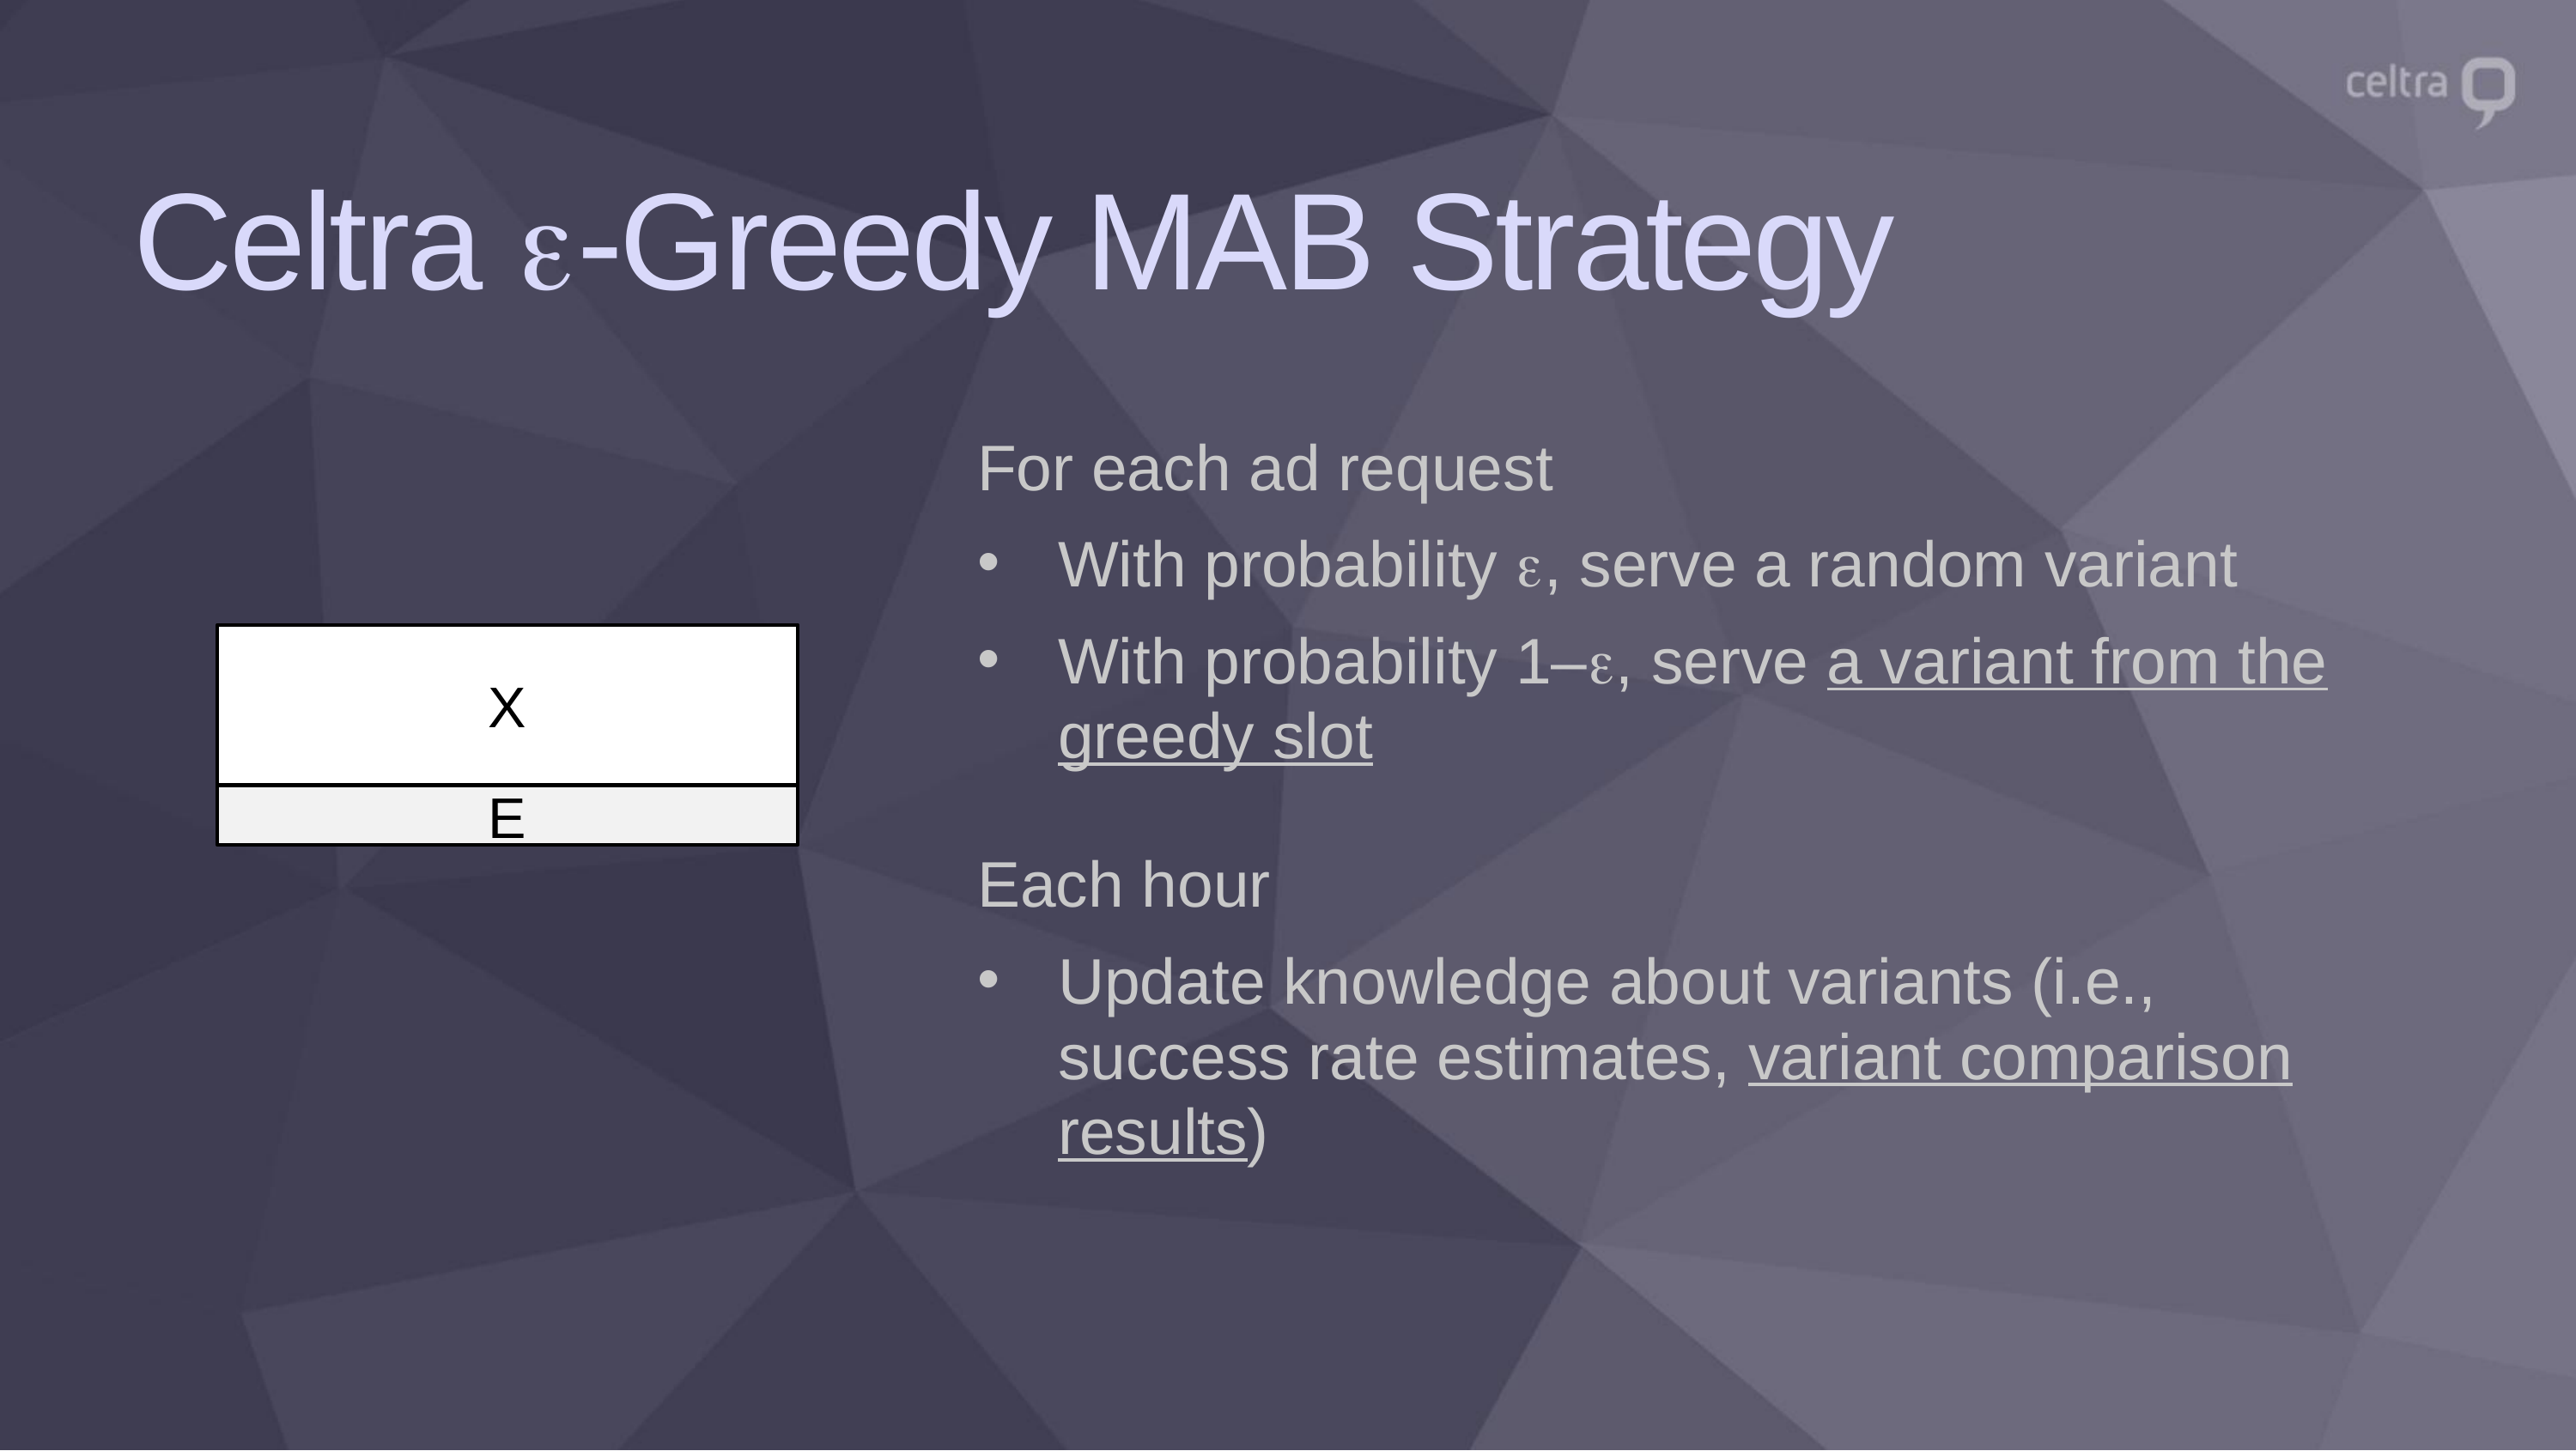

# Celtra ε-Greedy MAB Strategy
For each ad request
With probability ε, serve a random variant
With probability 1–ε, serve a variant from the greedy slot
X
E
Each hour
Update knowledge about variants (i.e., success rate estimates, variant comparison results)